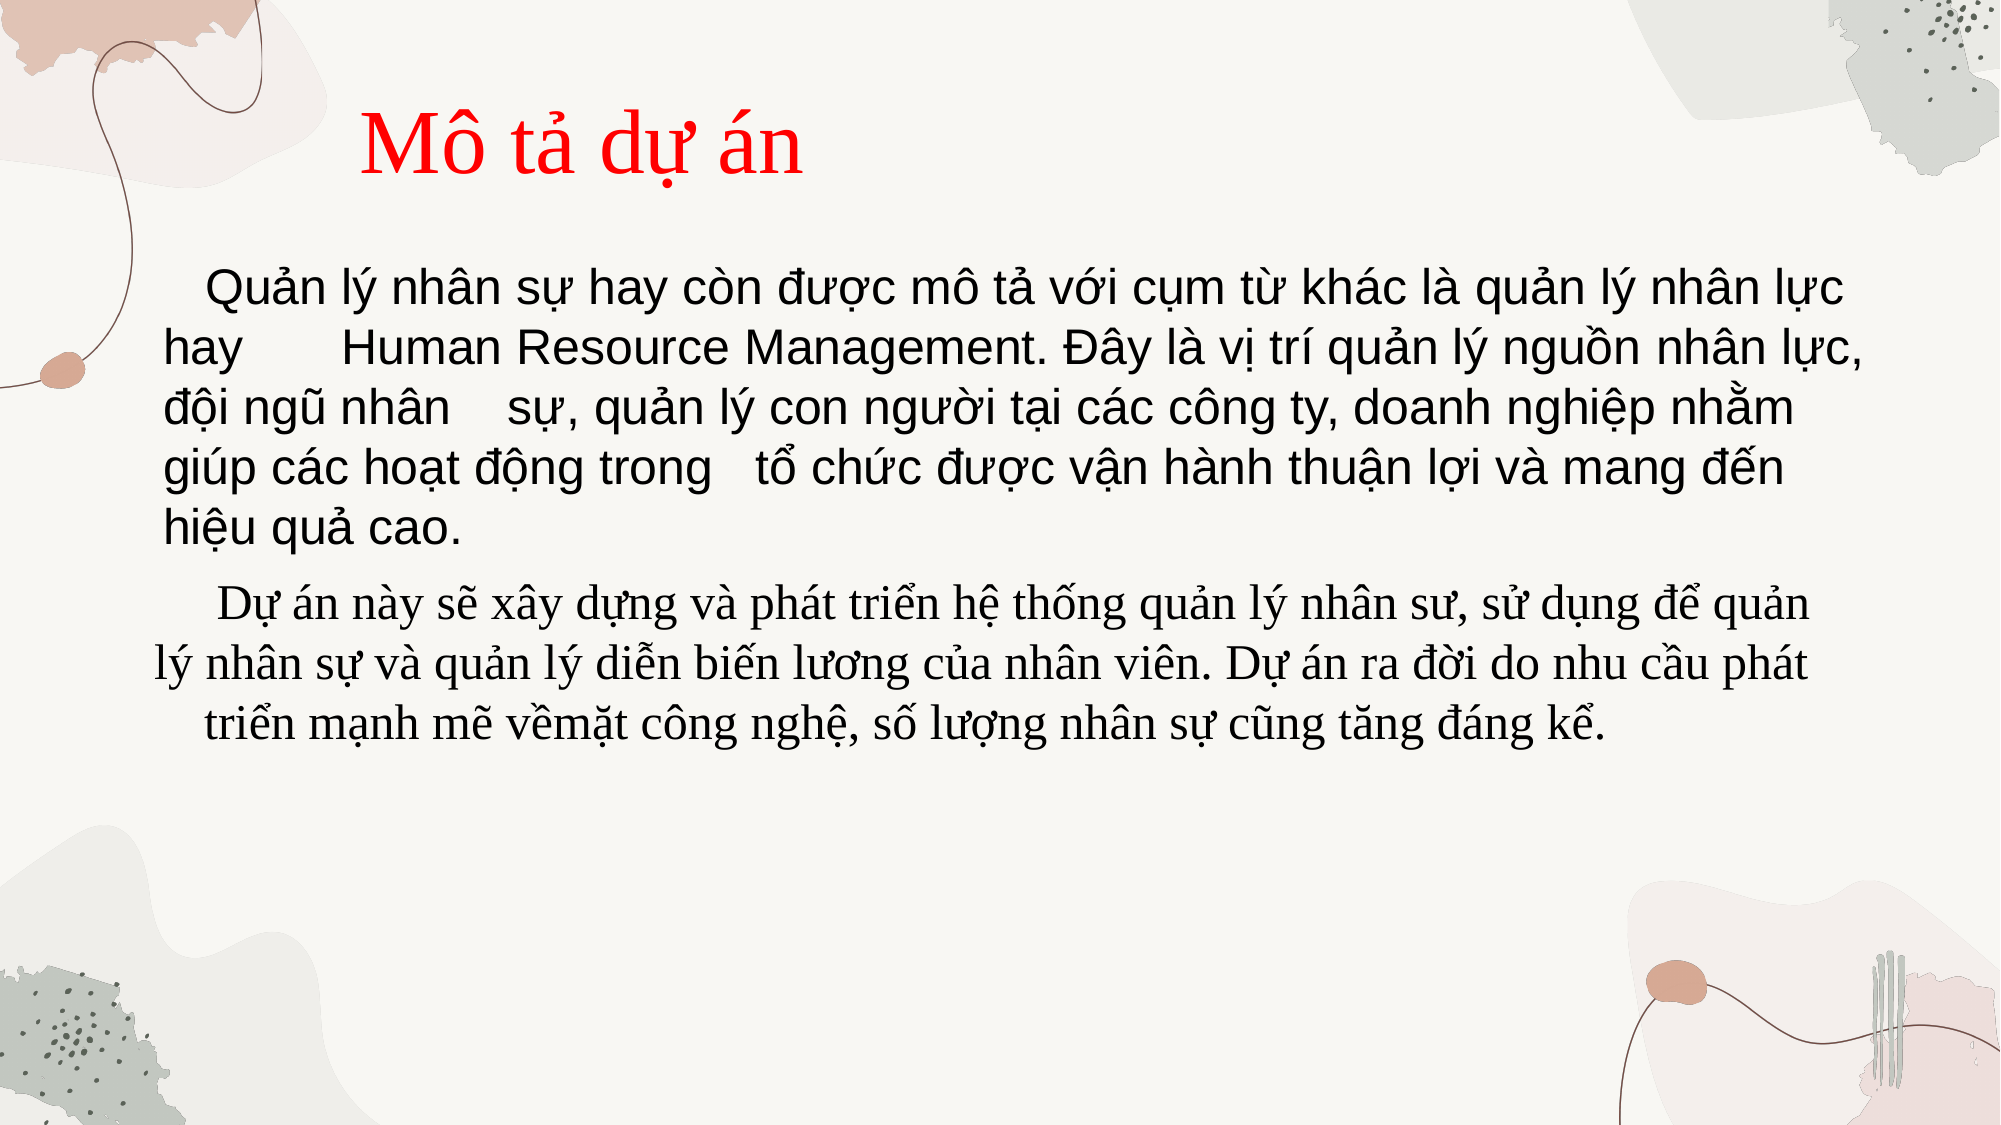

Mô tả dự án
   Quản lý nhân sự hay còn được mô tả với cụm từ khác là quản lý nhân lực hay       Human Resource Management. Đây là vị trí quản lý nguồn nhân lực, đội ngũ nhân    sự, quản lý con người tại các công ty, doanh nghiệp nhằm giúp các hoạt động trong   tổ chức được vận hành thuận lợi và mang đến hiệu quả cao.
     Dự án này sẽ xây dựng và phát triển hệ thống quản lý nhân sư, sử dụng để quản lý nhân sự và quản lý diễn biến lương của nhân viên. Dự án ra đời do nhu cầu phát      triển mạnh mẽ vềmặt công nghệ, số lượng nhân sự cũng tăng đáng kể.